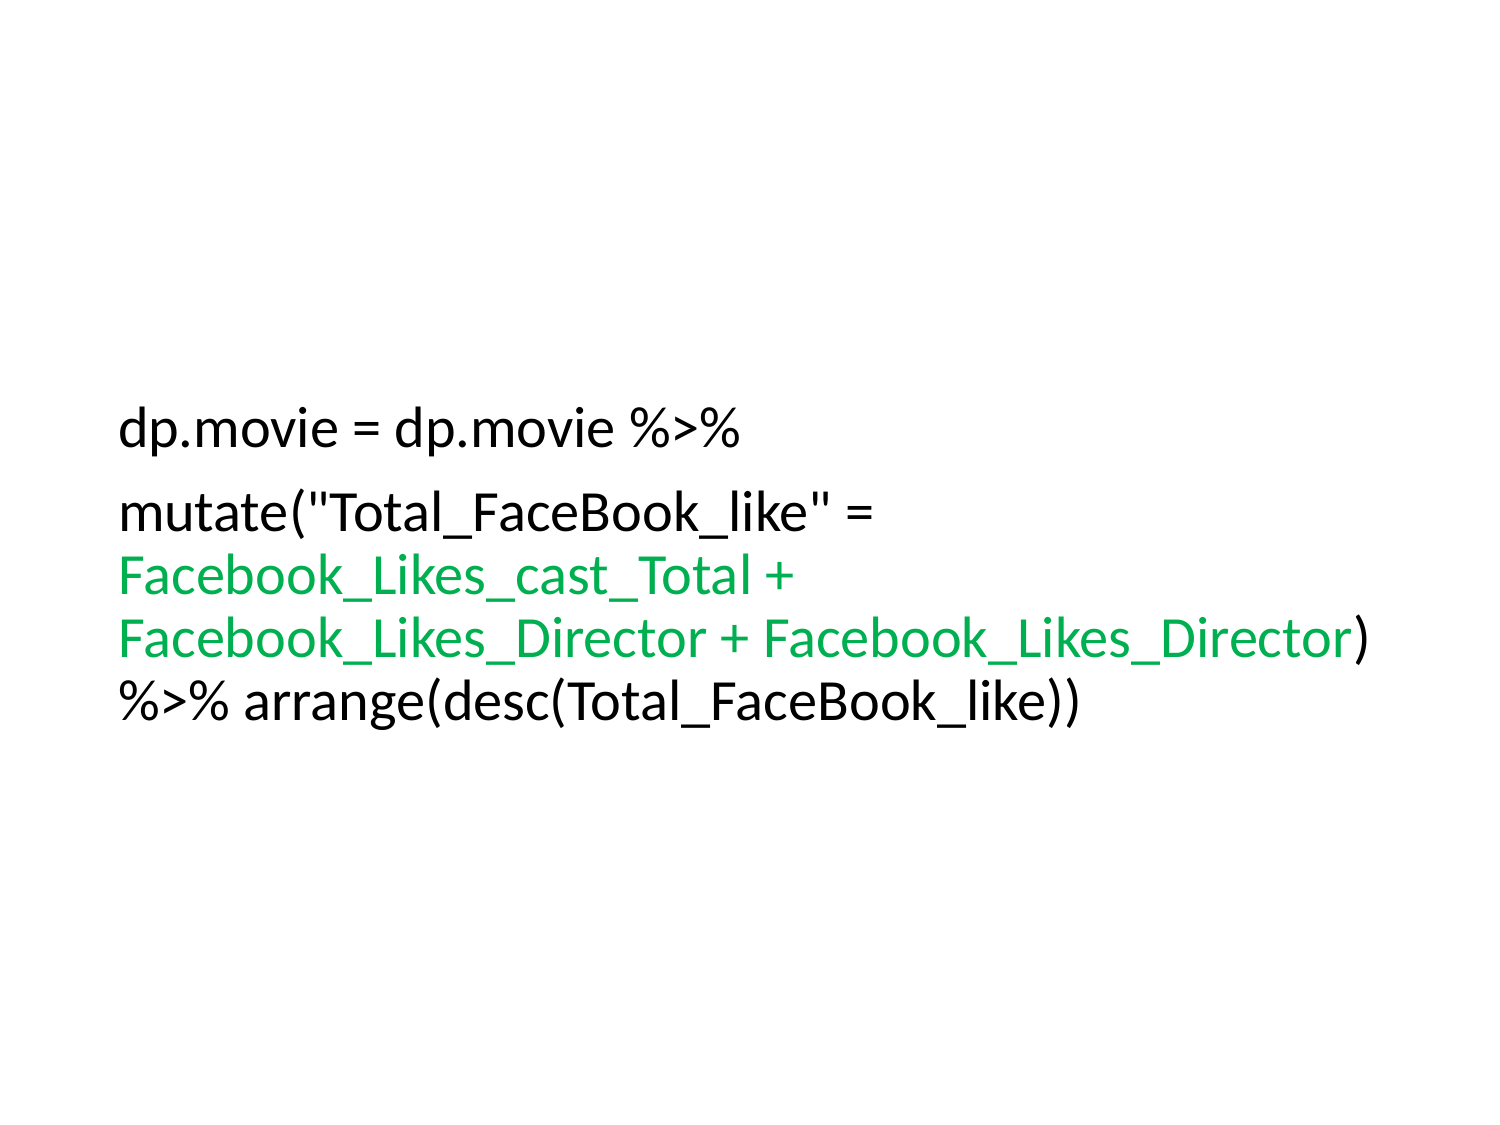

#

dp.movie = dp.movie %>%
mutate("Total_FaceBook_like" = Facebook_Likes_cast_Total + Facebook_Likes_Director + Facebook_Likes_Director) %>% arrange(desc(Total_FaceBook_like))